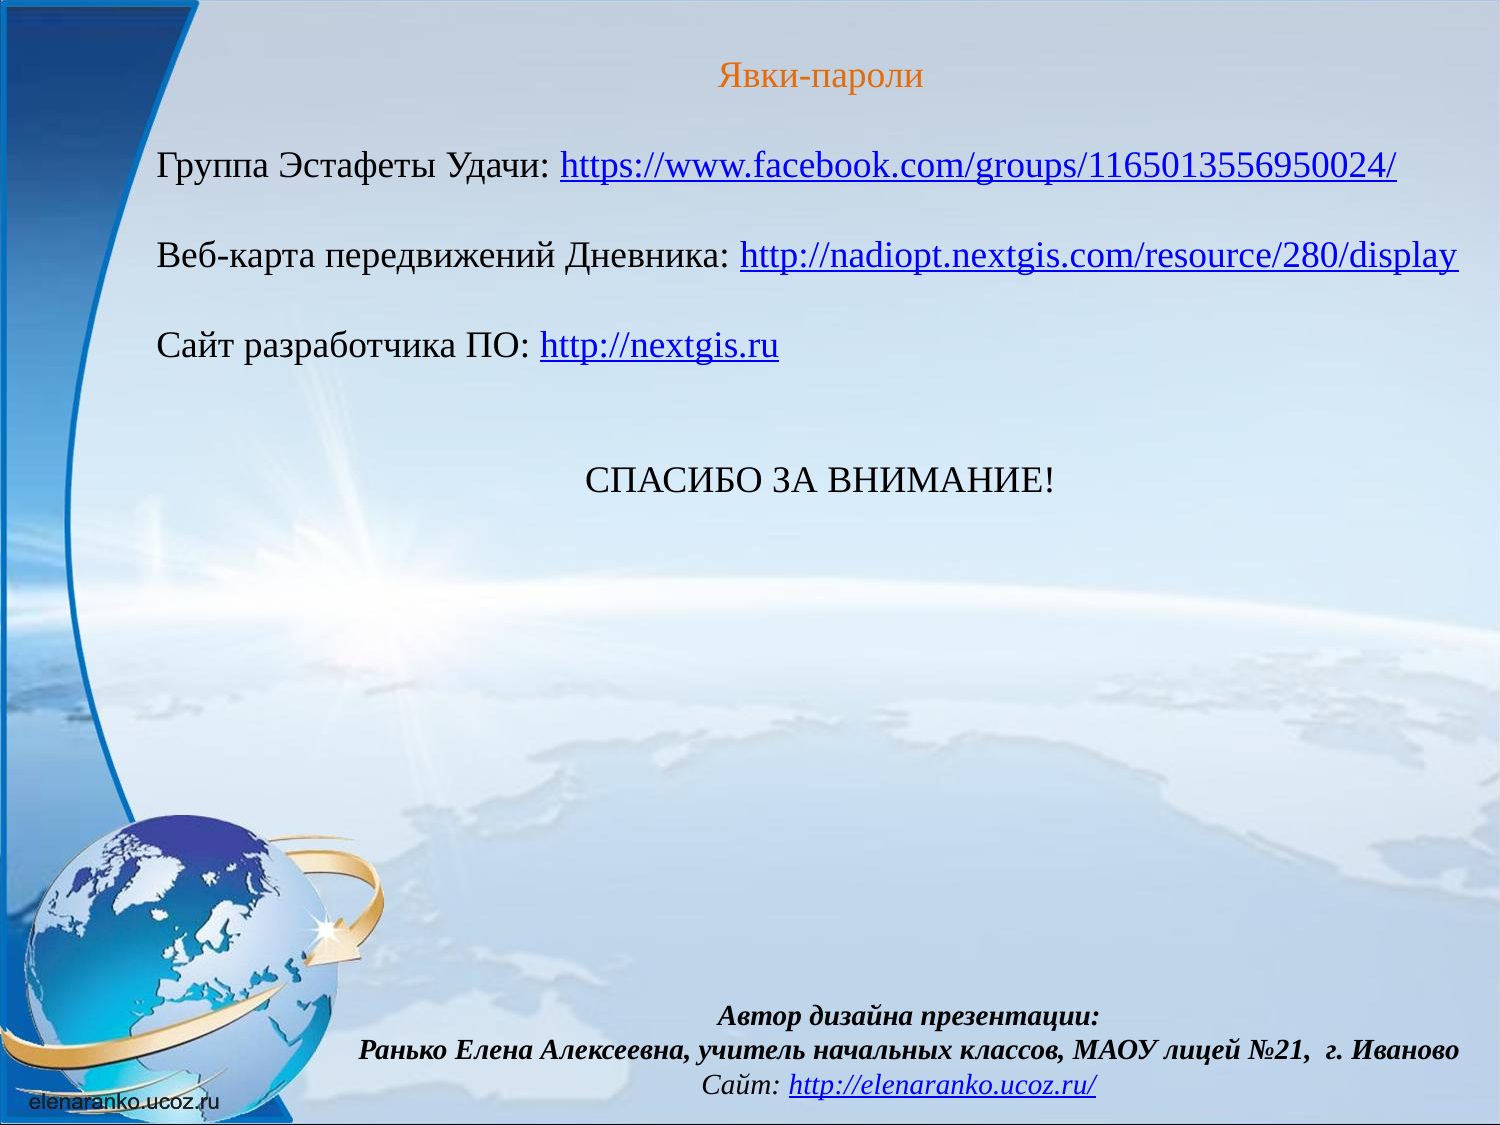

Явки-пароли

Группа Эстафеты Удачи: https://www.facebook.com/groups/1165013556950024/

Веб-карта передвижений Дневника: http://nadiopt.nextgis.com/resource/280/display

Сайт разработчика ПО: http://nextgis.ru

СПАСИБО ЗА ВНИМАНИЕ!

Автор дизайна презентации:
Ранько Елена Алексеевна, учитель начальных классов, МАОУ лицей №21,  г. Иваново
Сайт: http://elenaranko.ucoz.ru/